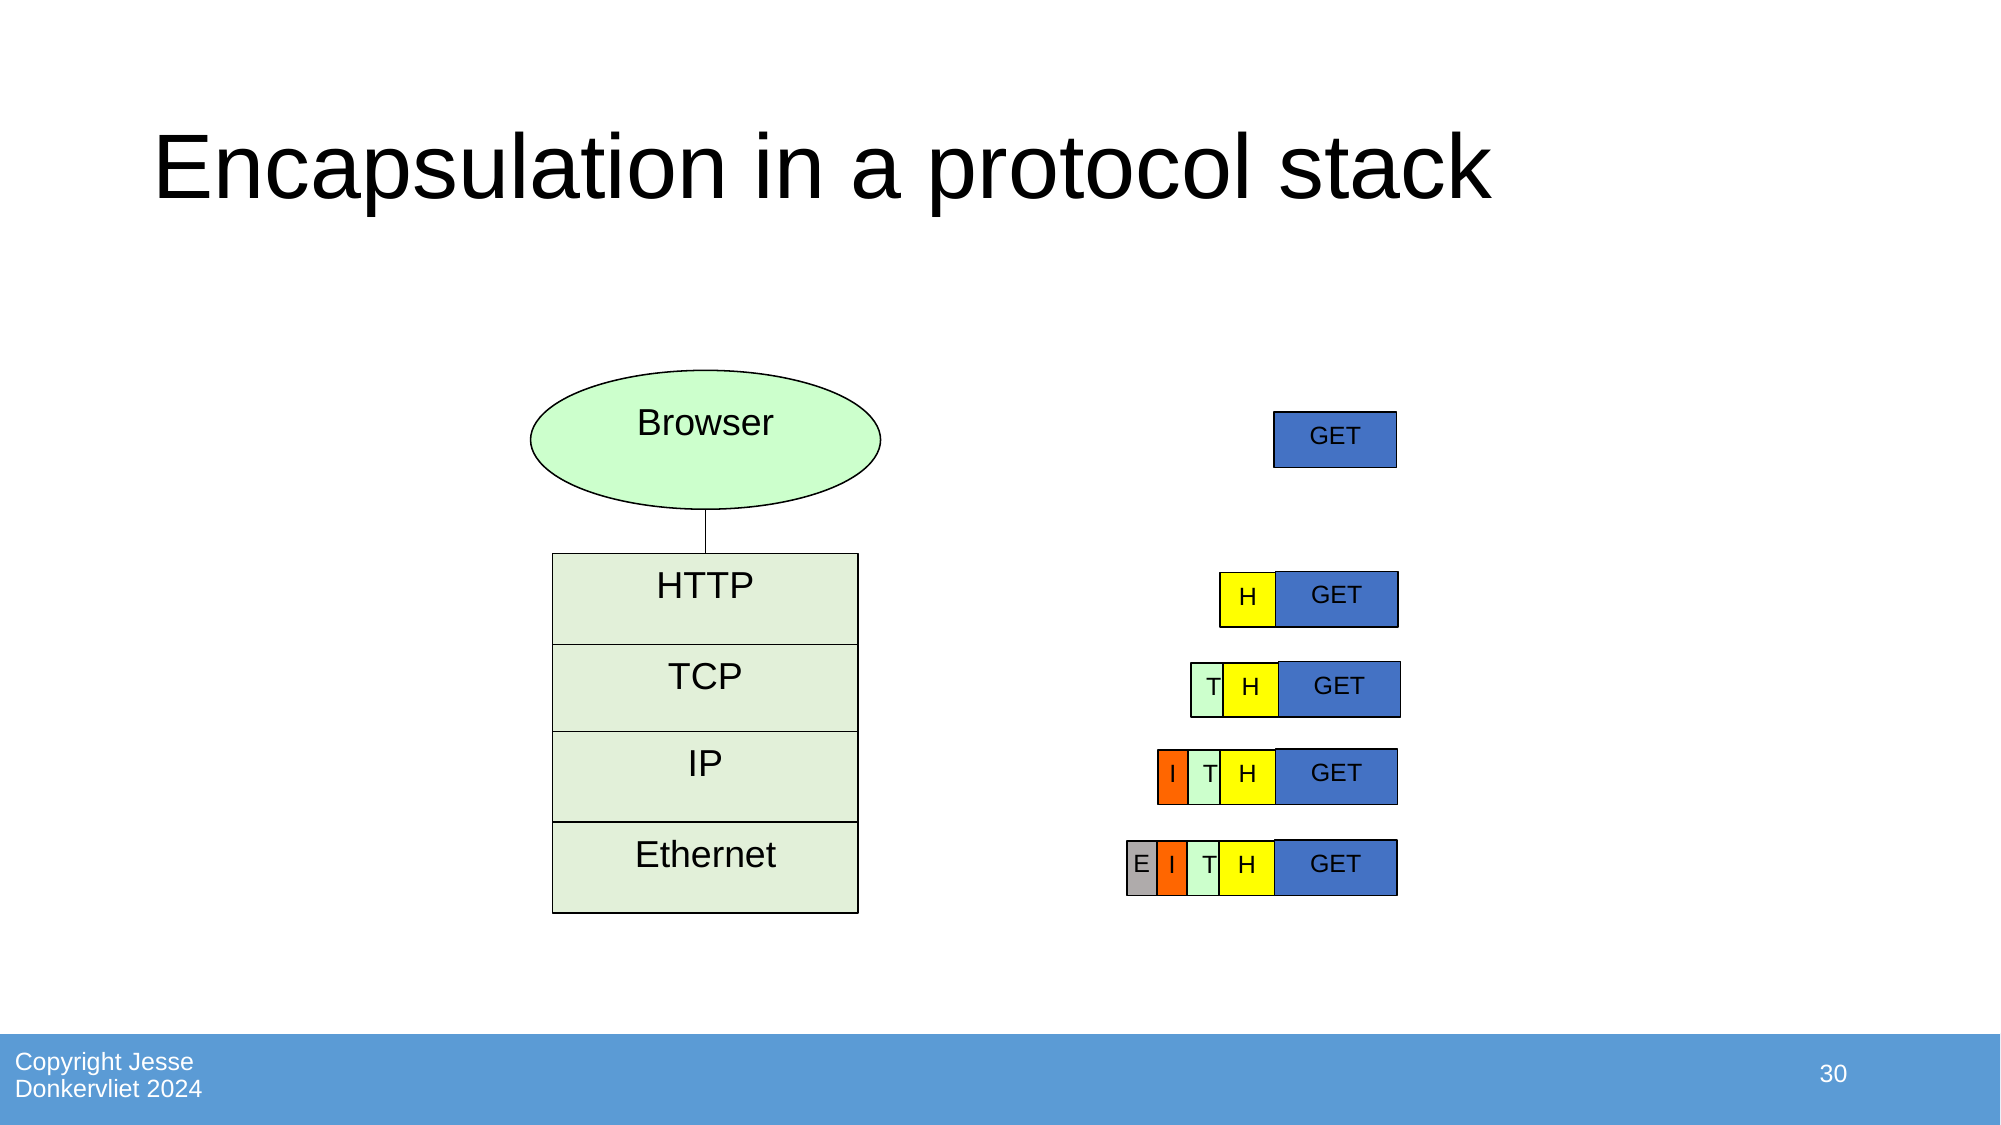

# Encapsulation in a protocol stack

Browser
HTTP
TCP
IP
Ethernet
GET
GET
H
GET
H
T
GET
H
T
I

E
GET
H
T
I

30